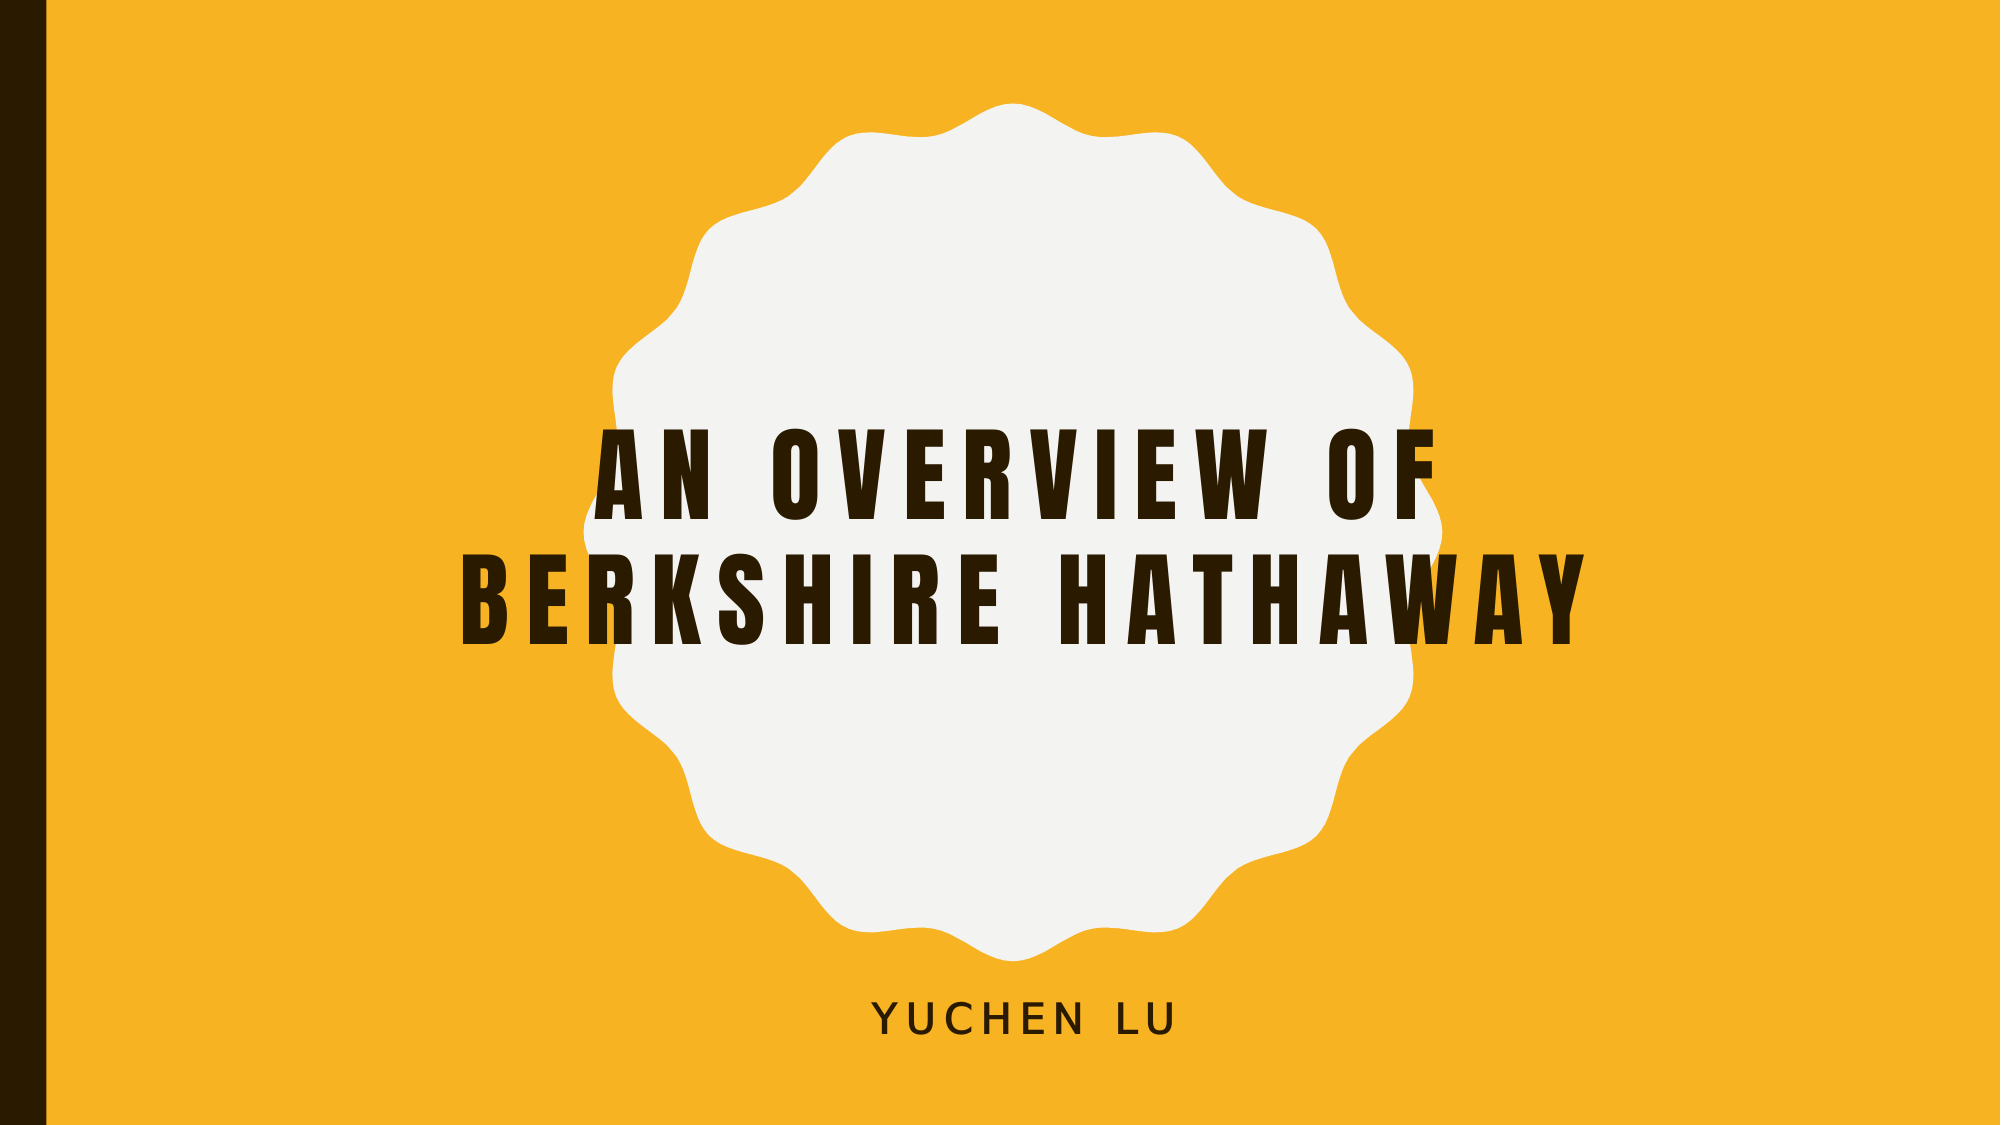

# An overview of berkshire hathaway
Yuchen lu